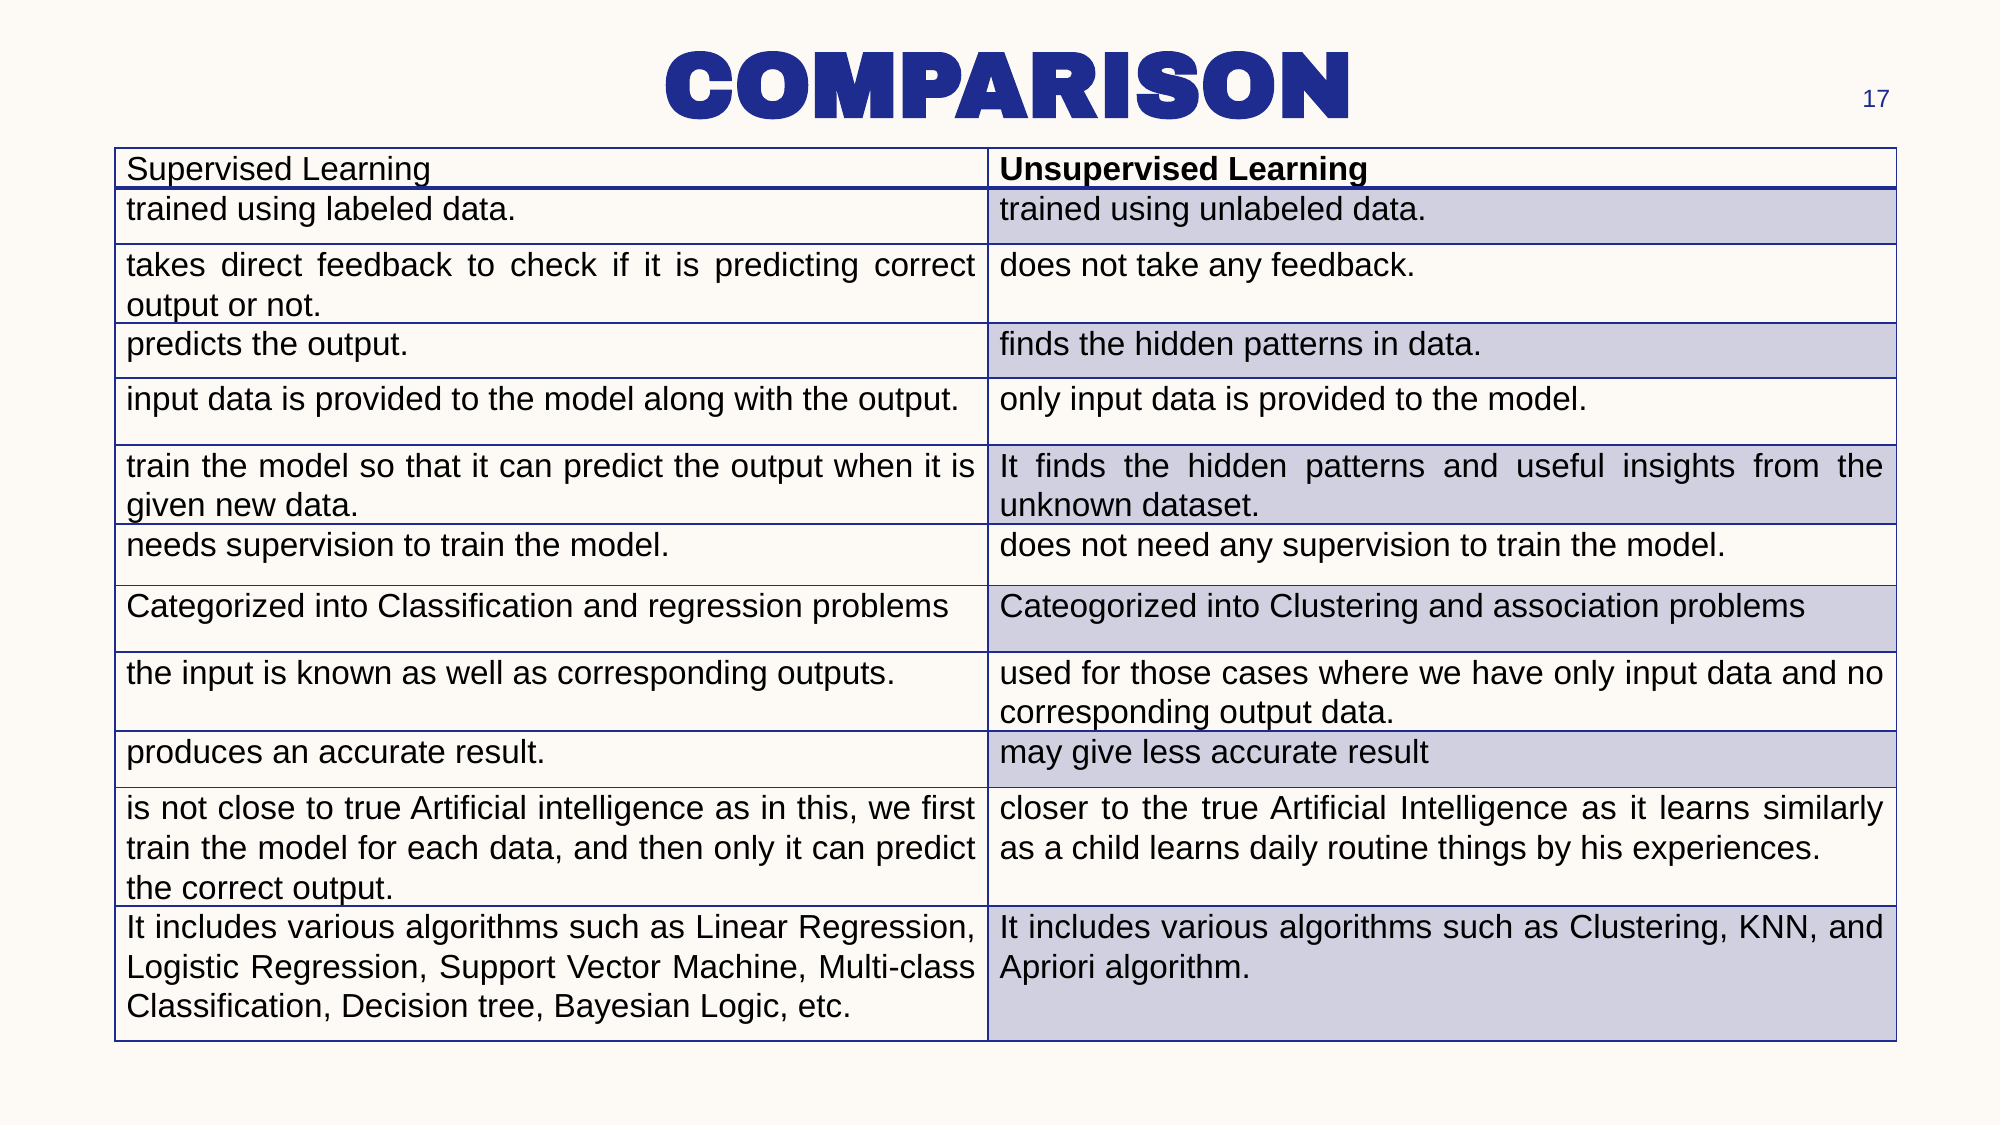

# Comparison
17
| Supervised Learning | Unsupervised Learning |
| --- | --- |
| trained using labeled data. | trained using unlabeled data. |
| takes direct feedback to check if it is predicting correct output or not. | does not take any feedback. |
| predicts the output. | finds the hidden patterns in data. |
| input data is provided to the model along with the output. | only input data is provided to the model. |
| train the model so that it can predict the output when it is given new data. | It finds the hidden patterns and useful insights from the unknown dataset. |
| needs supervision to train the model. | does not need any supervision to train the model. |
| Categorized into Classification and regression problems | Cateogorized into Clustering and association problems |
| the input is known as well as corresponding outputs. | used for those cases where we have only input data and no corresponding output data. |
| produces an accurate result. | may give less accurate result |
| is not close to true Artificial intelligence as in this, we first train the model for each data, and then only it can predict the correct output. | closer to the true Artificial Intelligence as it learns similarly as a child learns daily routine things by his experiences. |
| It includes various algorithms such as Linear Regression, Logistic Regression, Support Vector Machine, Multi-class Classification, Decision tree, Bayesian Logic, etc. | It includes various algorithms such as Clustering, KNN, and Apriori algorithm. |